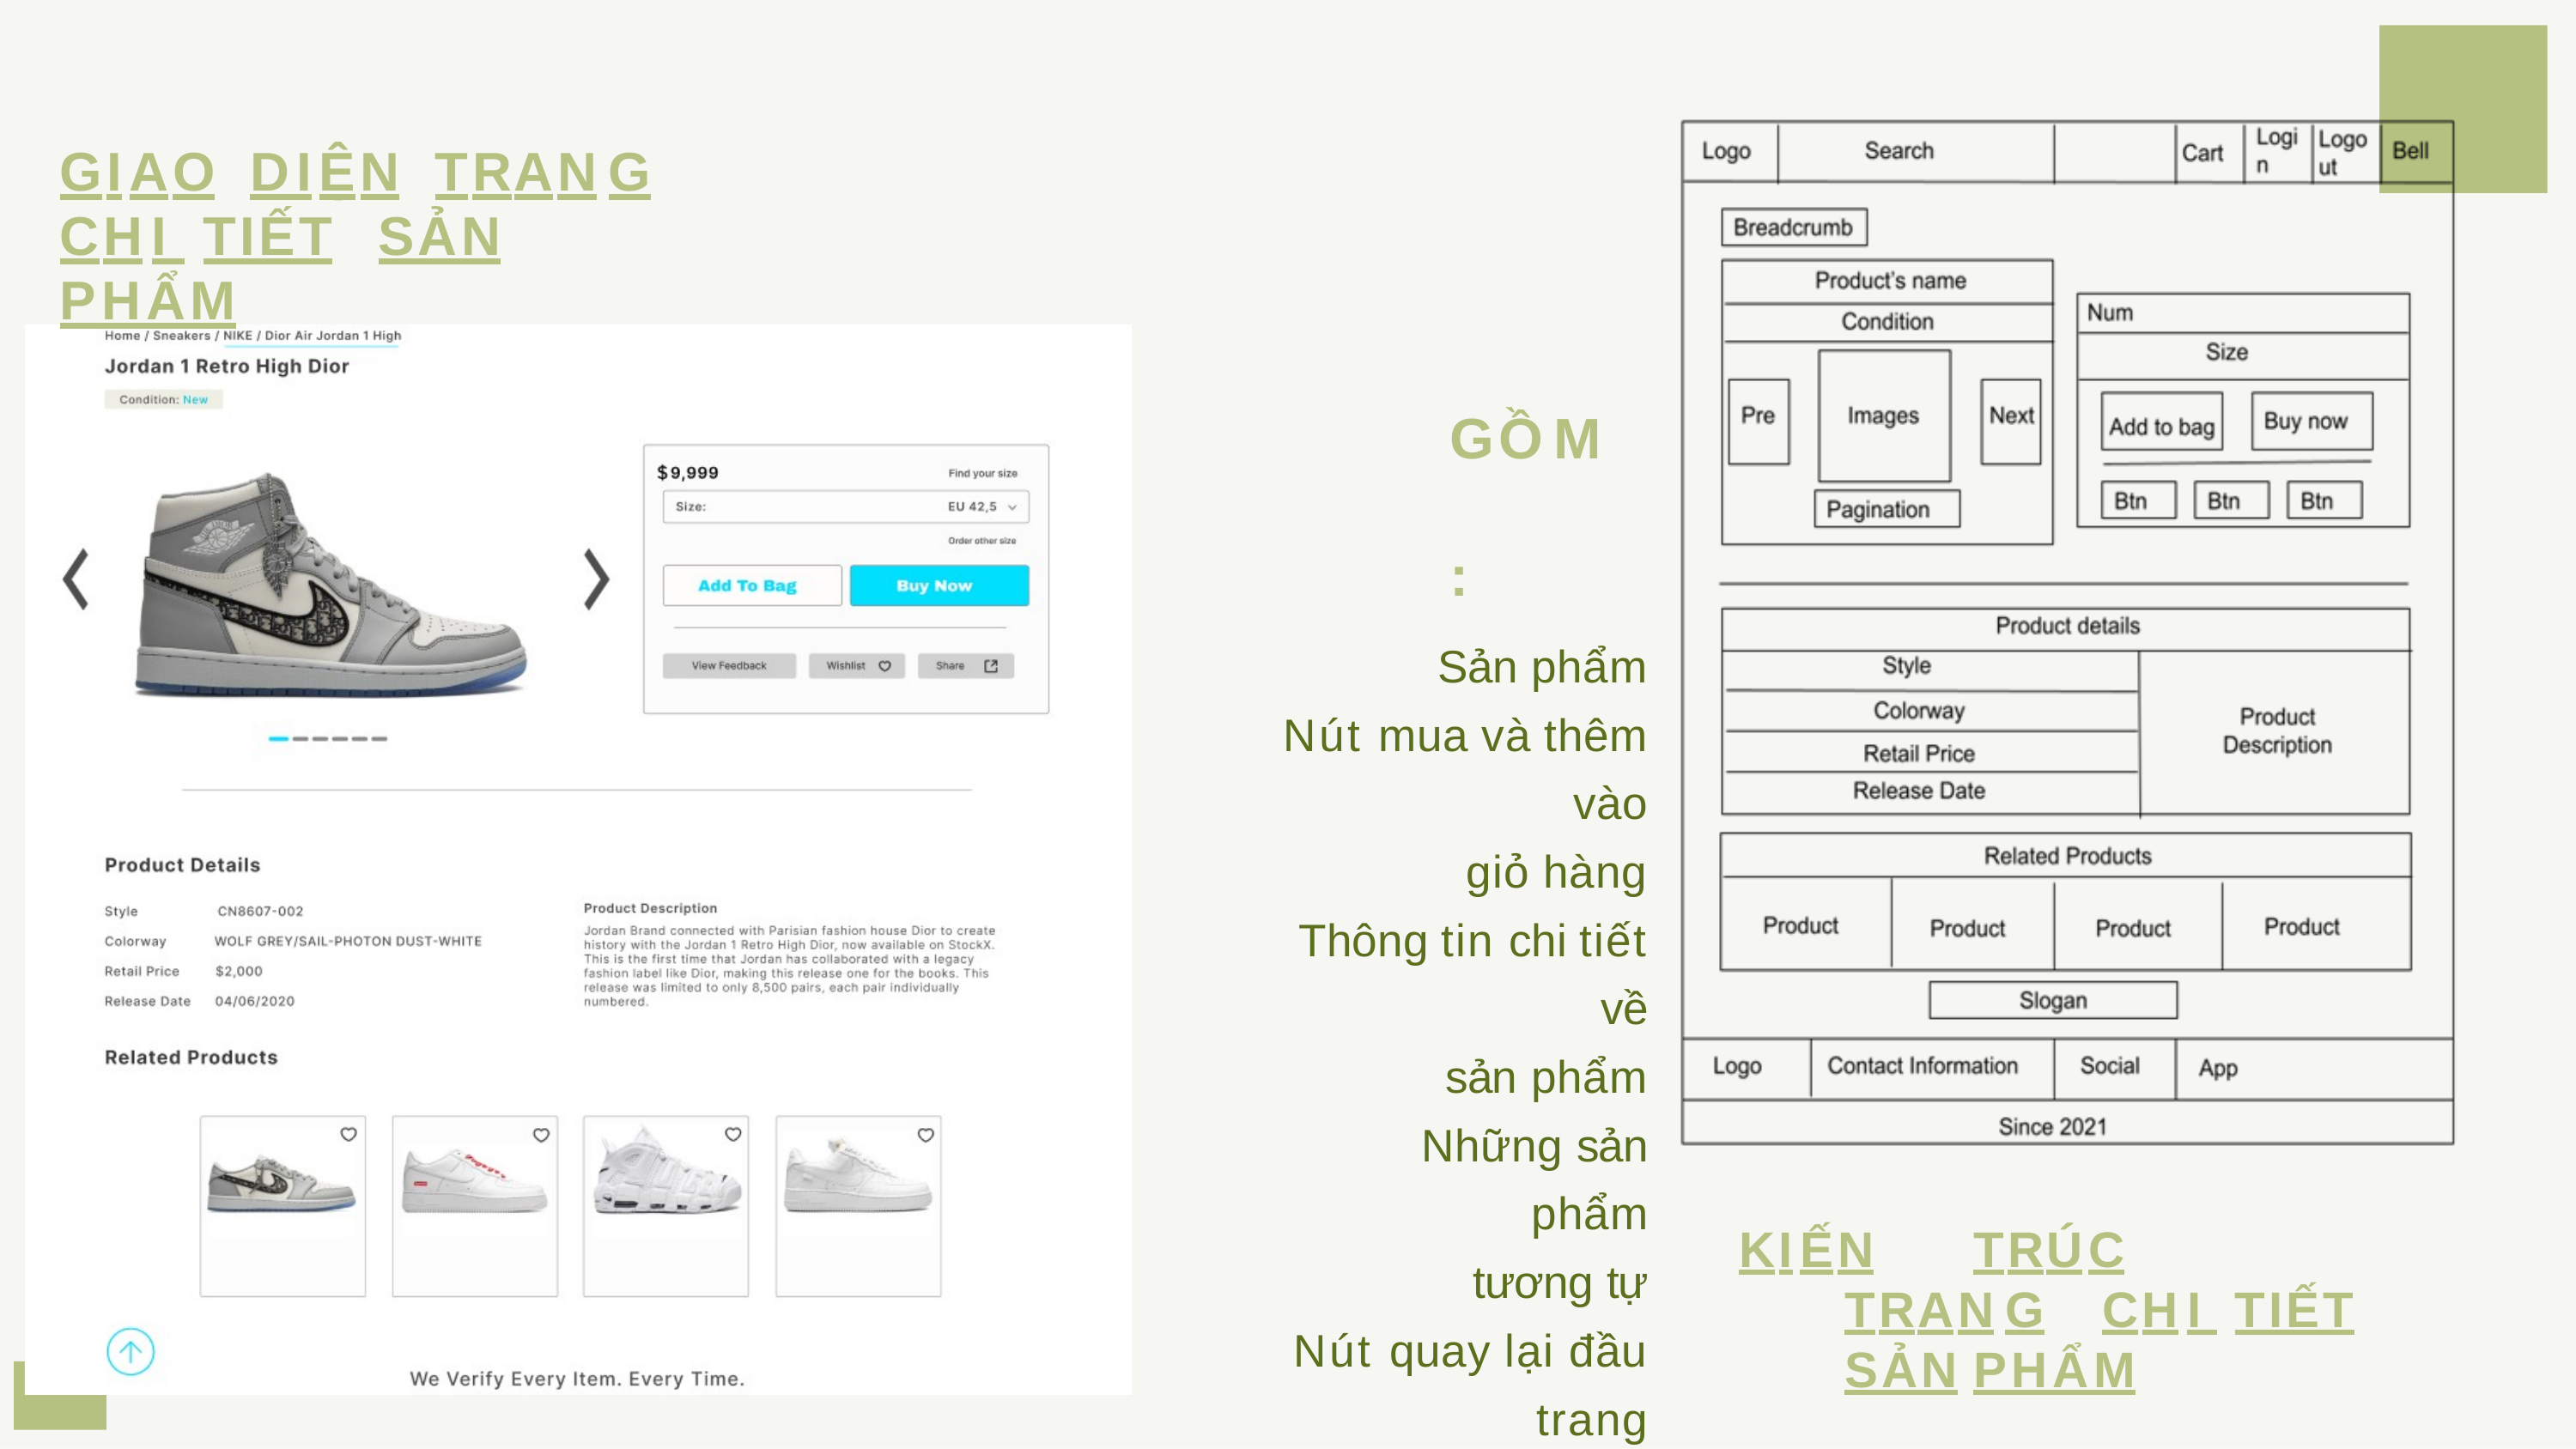

# GIAO		DIỆN	TRANG	CHI  TIẾT	SẢN	PHẨM

GỒM	:
Sản phẩm  Nút mua và thêm vào
giỏ hàng  Thông tin chi tiết về
sản phẩm  Những sản phẩm
tương tự  Nút quay lại đầu trang
KIẾN	TRÚC	TRANG	CHI  TIẾT	SẢN	PHẨM